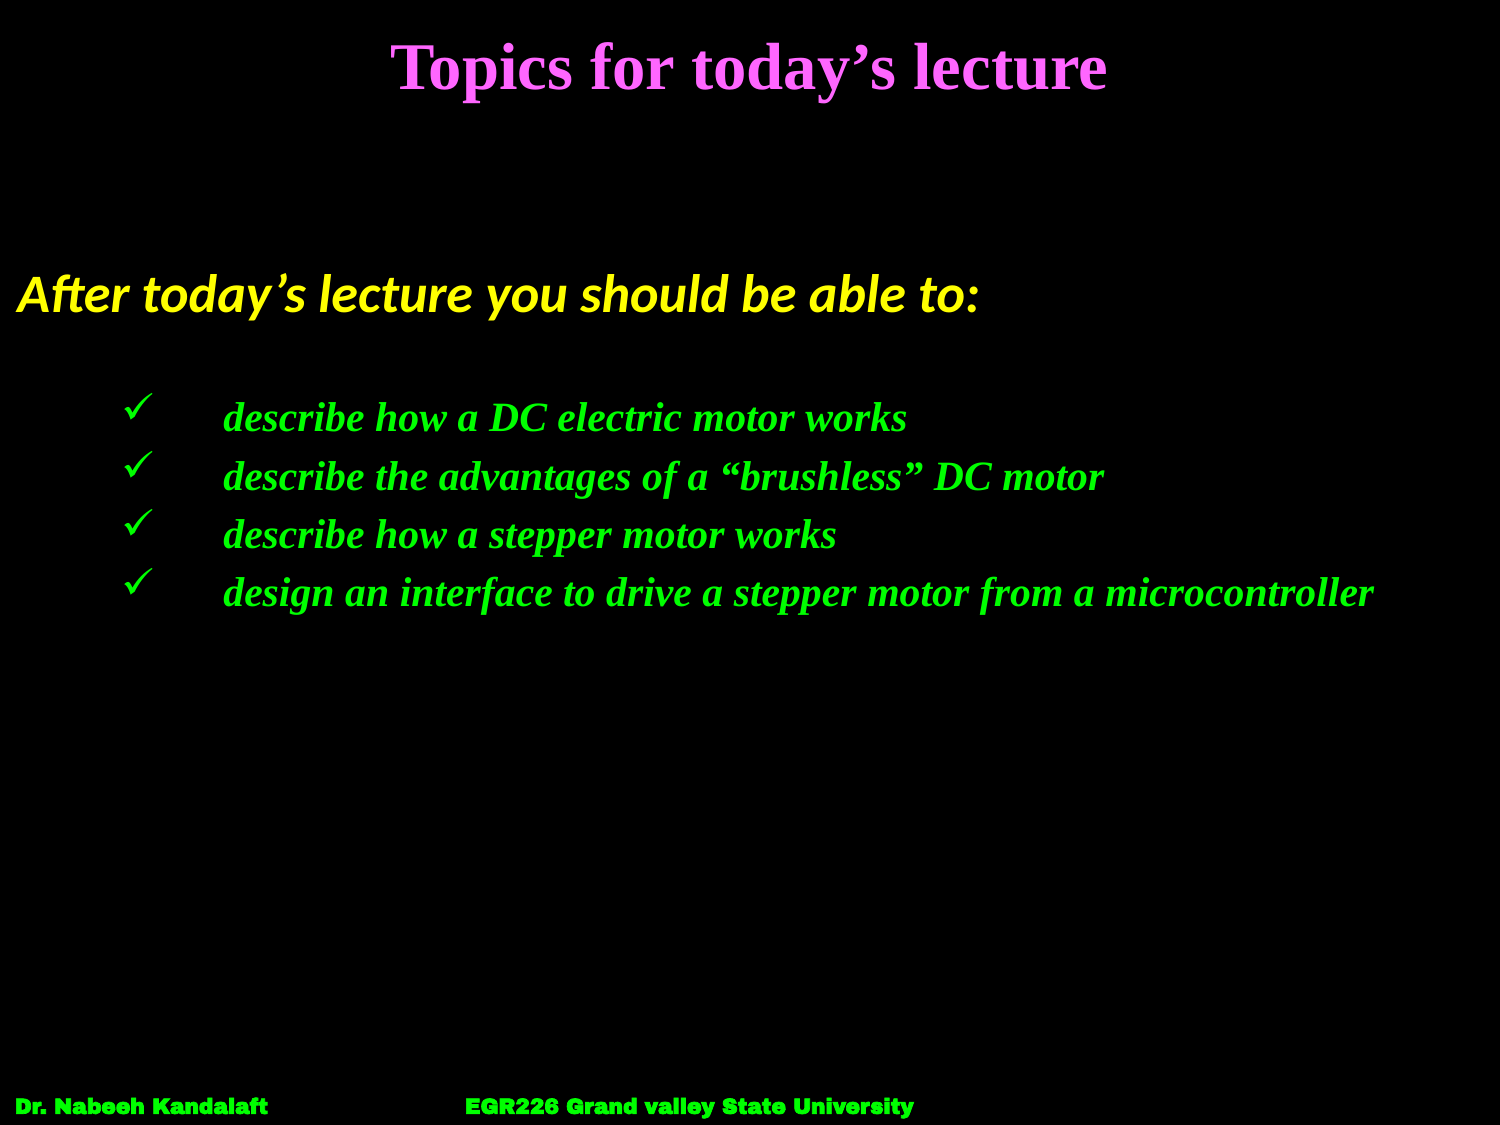

# Topics for today’s lecture
After today’s lecture you should be able to:

describe how a DC electric motor works
describe the advantages of a “brushless” DC motor
describe how a stepper motor works
design an interface to drive a stepper motor from a microcontroller

Dr. Nabeeh Kandalaft		EGR226 Grand valley State University